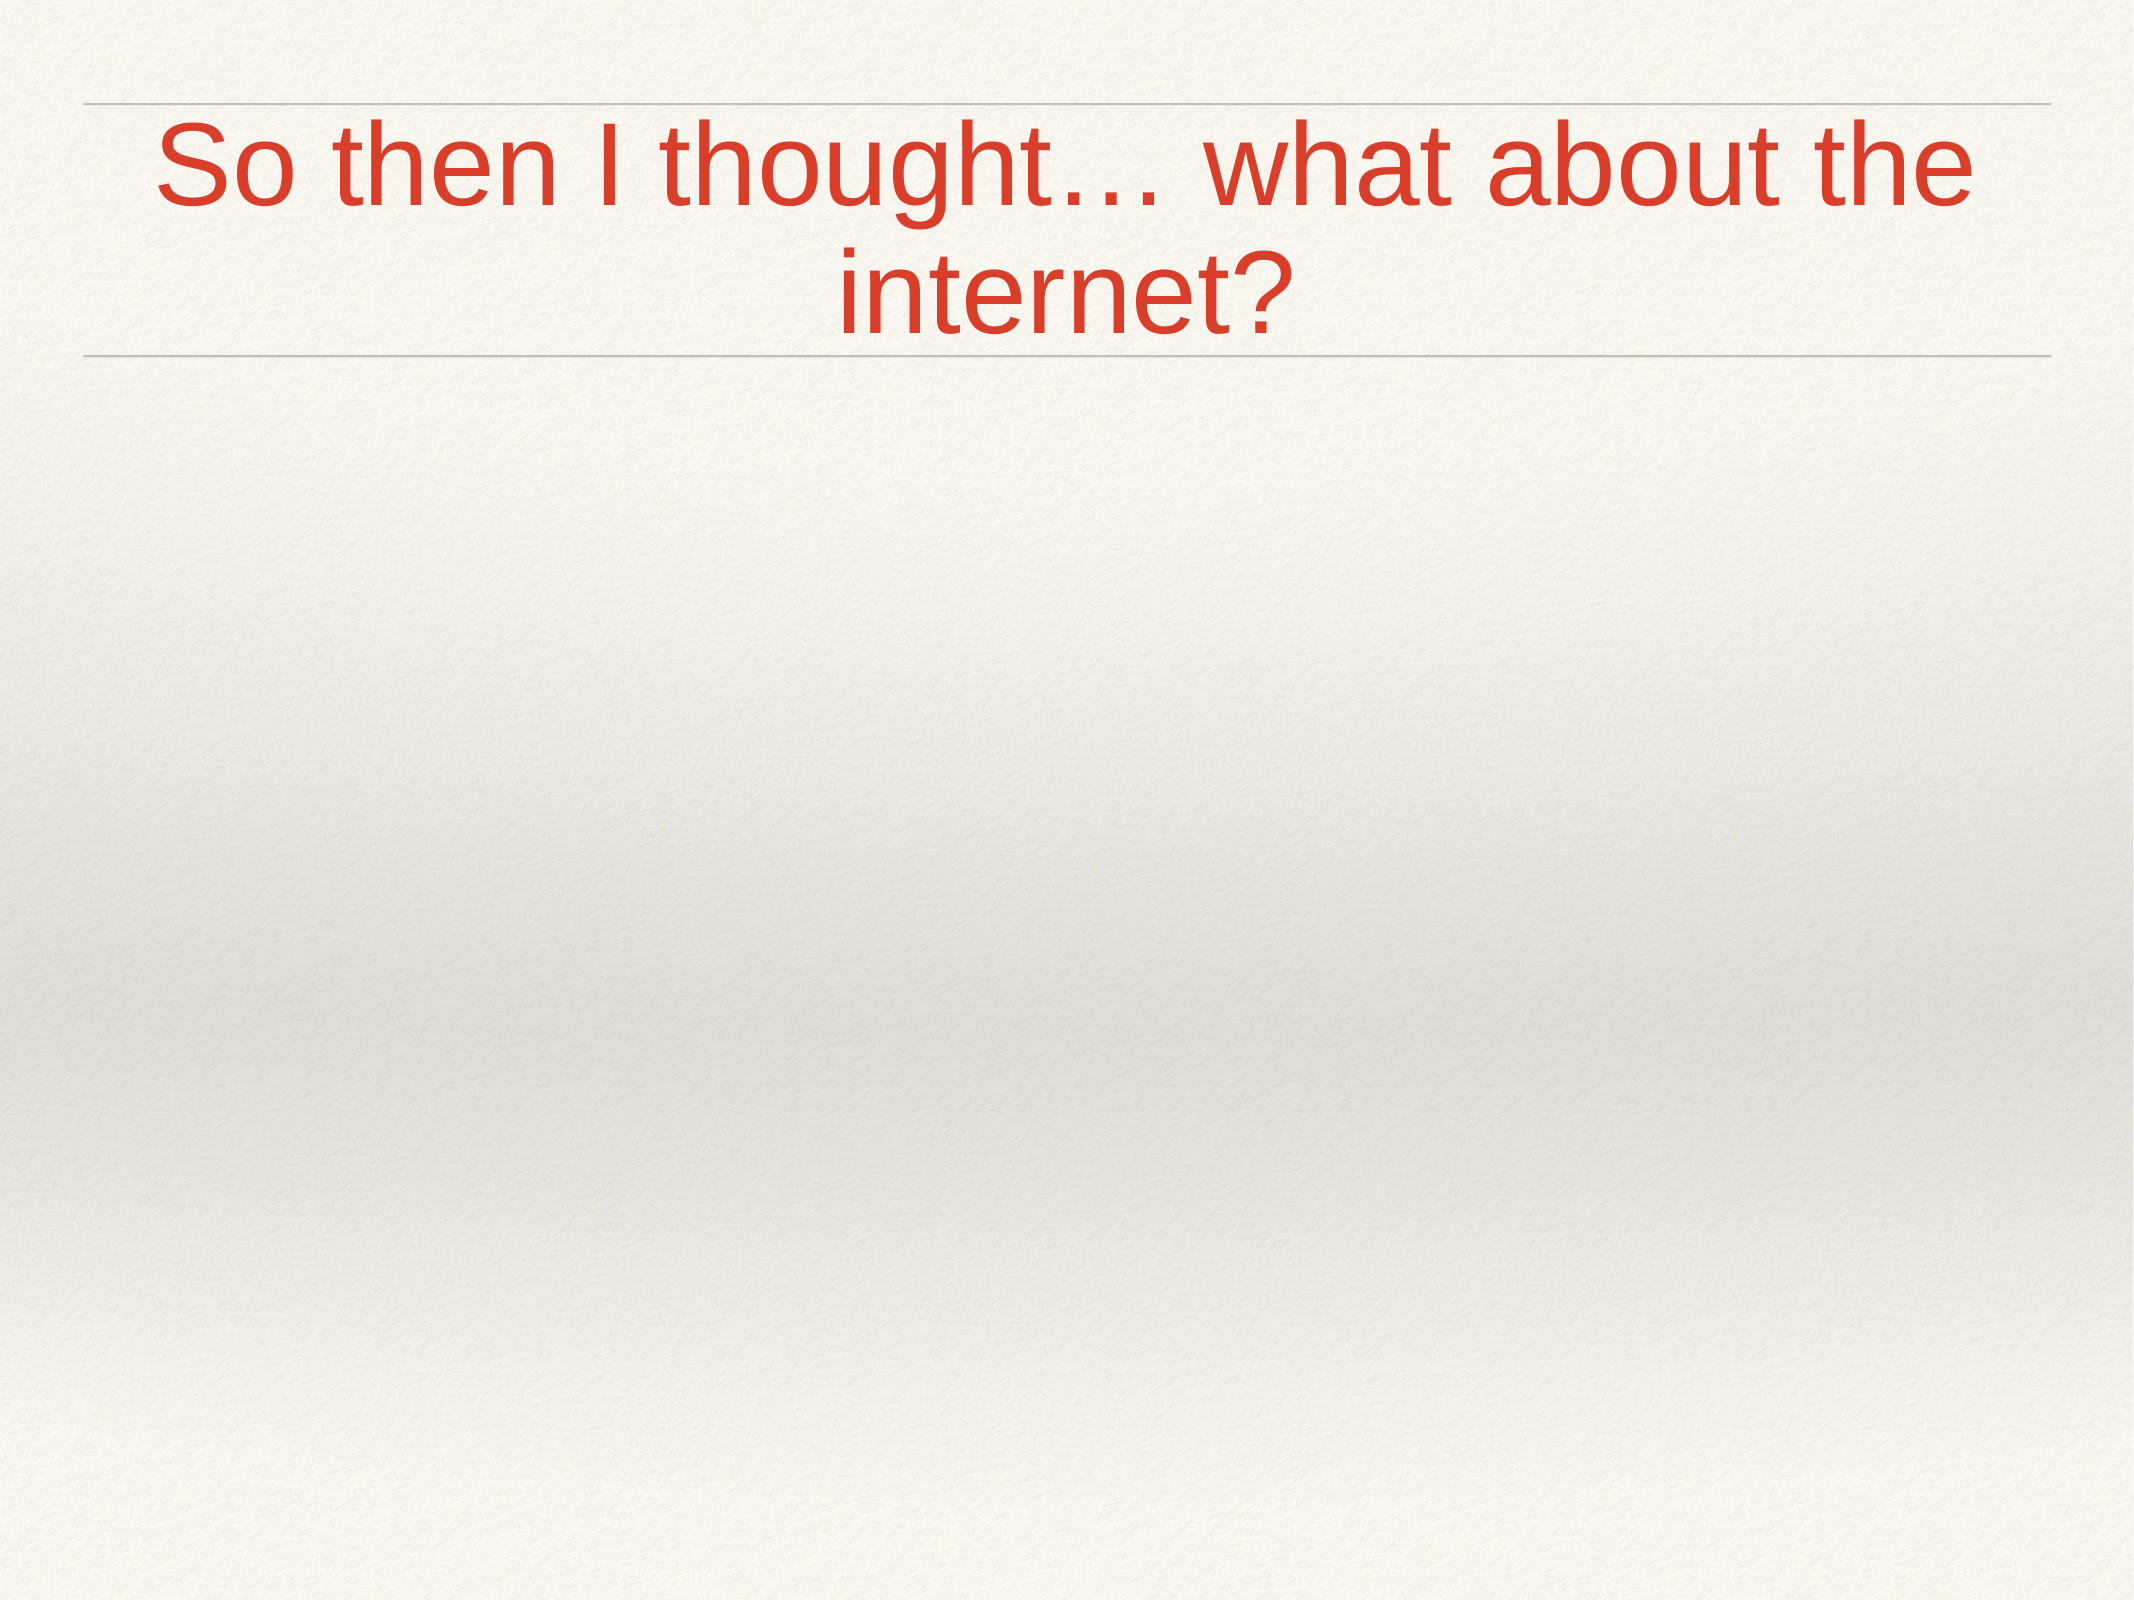

# So then I thought… what about the internet?